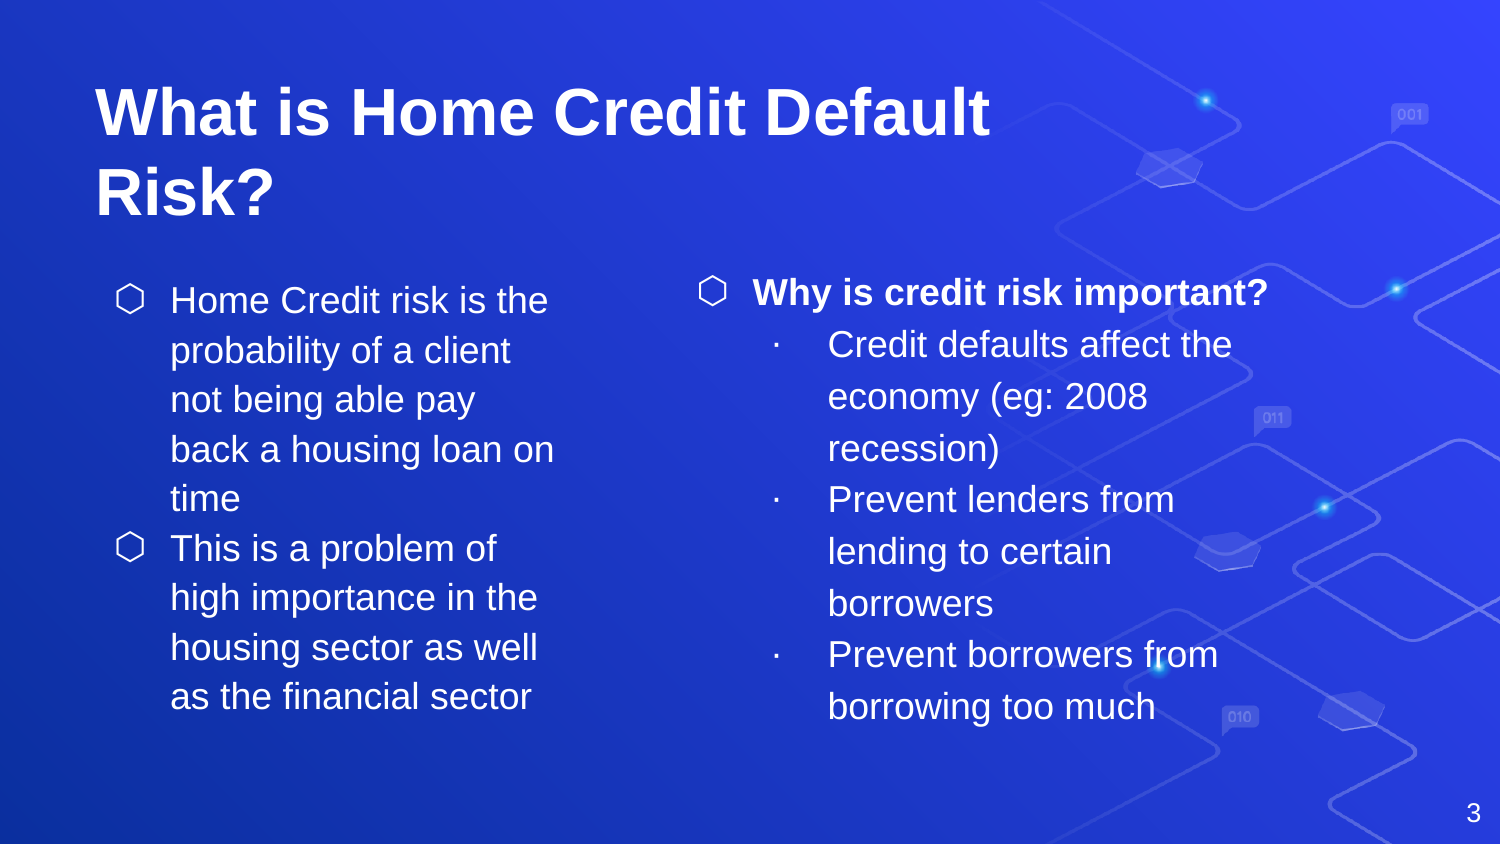

# What is Home Credit Default Risk?
Why is credit risk important?
Credit defaults affect the economy (eg: 2008 recession)
Prevent lenders from lending to certain borrowers
Prevent borrowers from borrowing too much
Home Credit risk is the probability of a client not being able pay back a housing loan on time
This is a problem of high importance in the housing sector as well as the financial sector
3